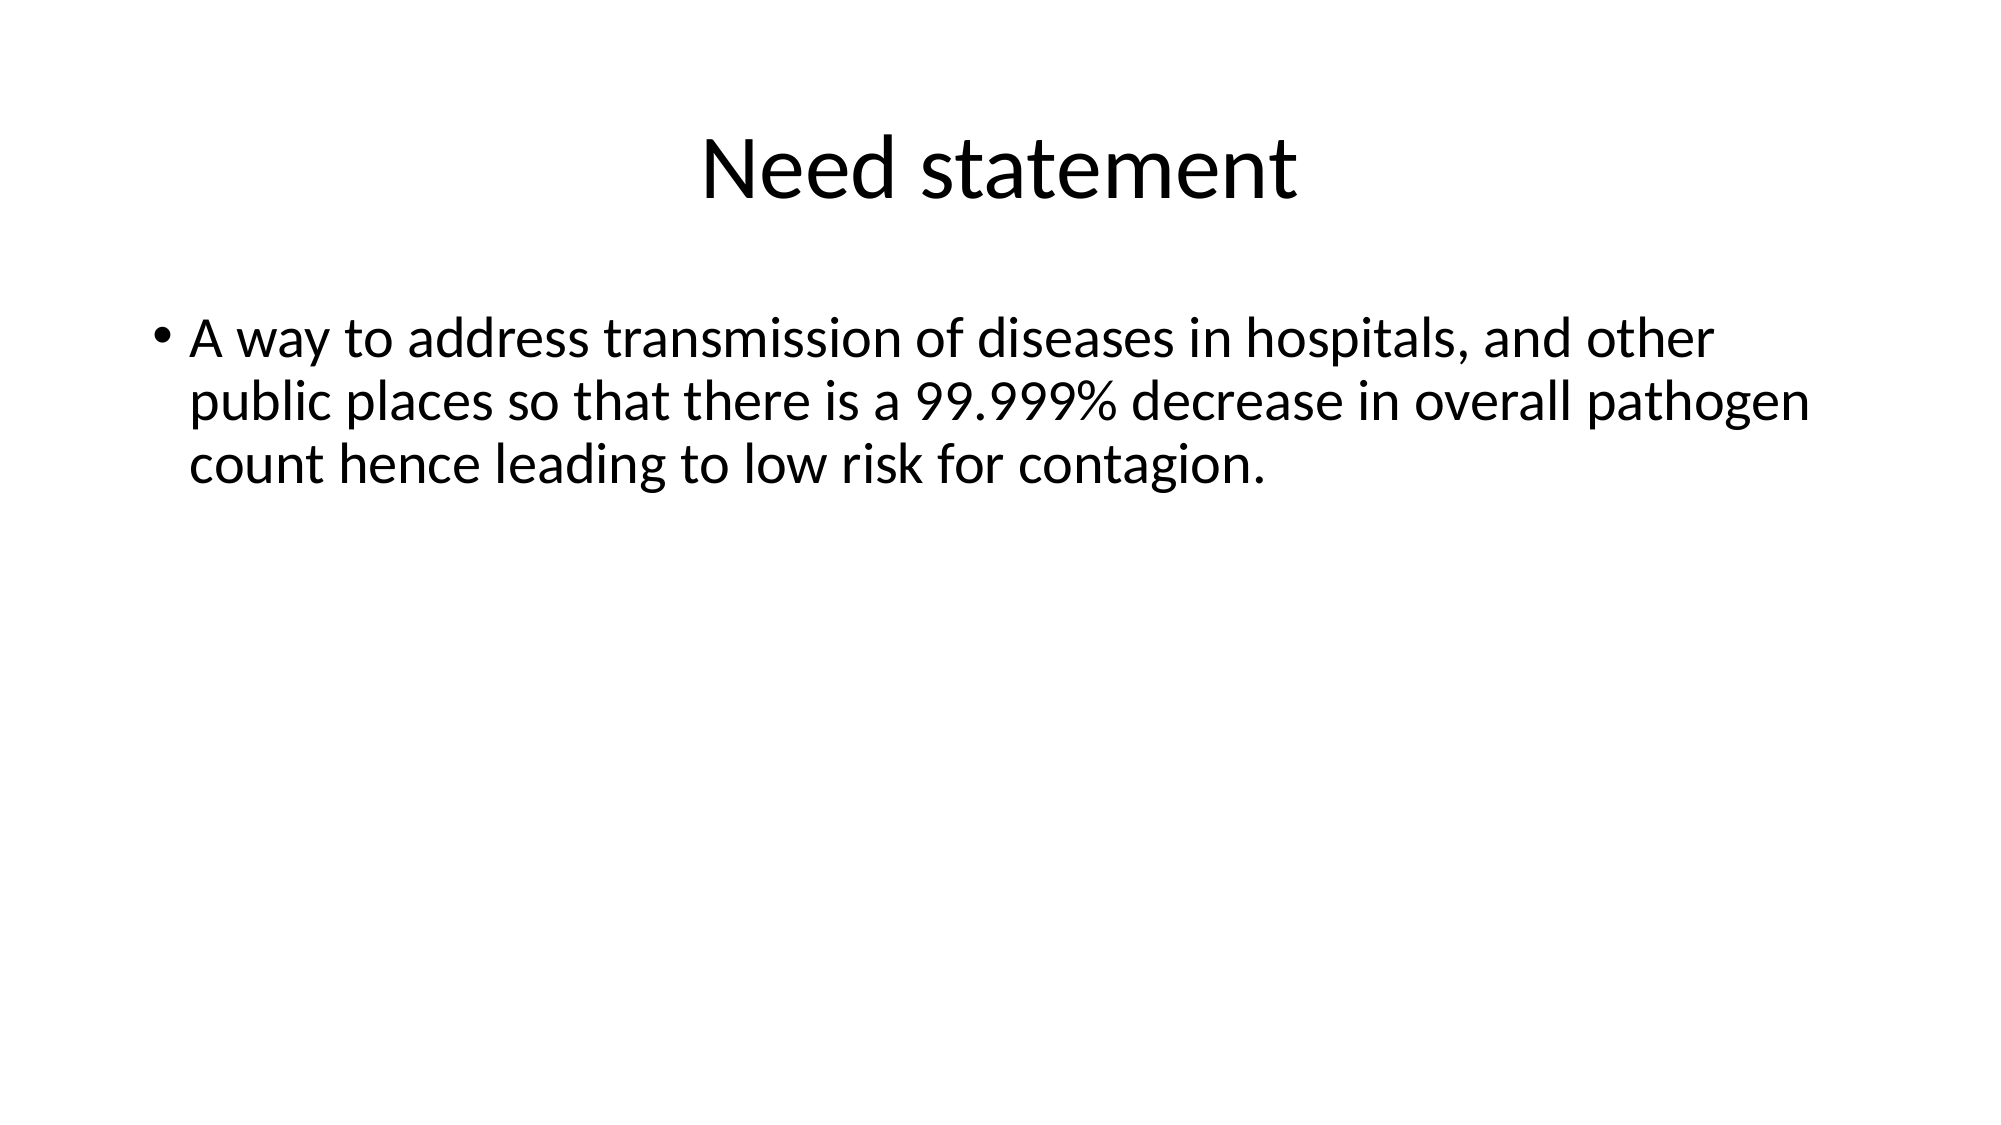

# Need statement
A way to address transmission of diseases in hospitals, and other public places so that there is a 99.999% decrease in overall pathogen count hence leading to low risk for contagion.